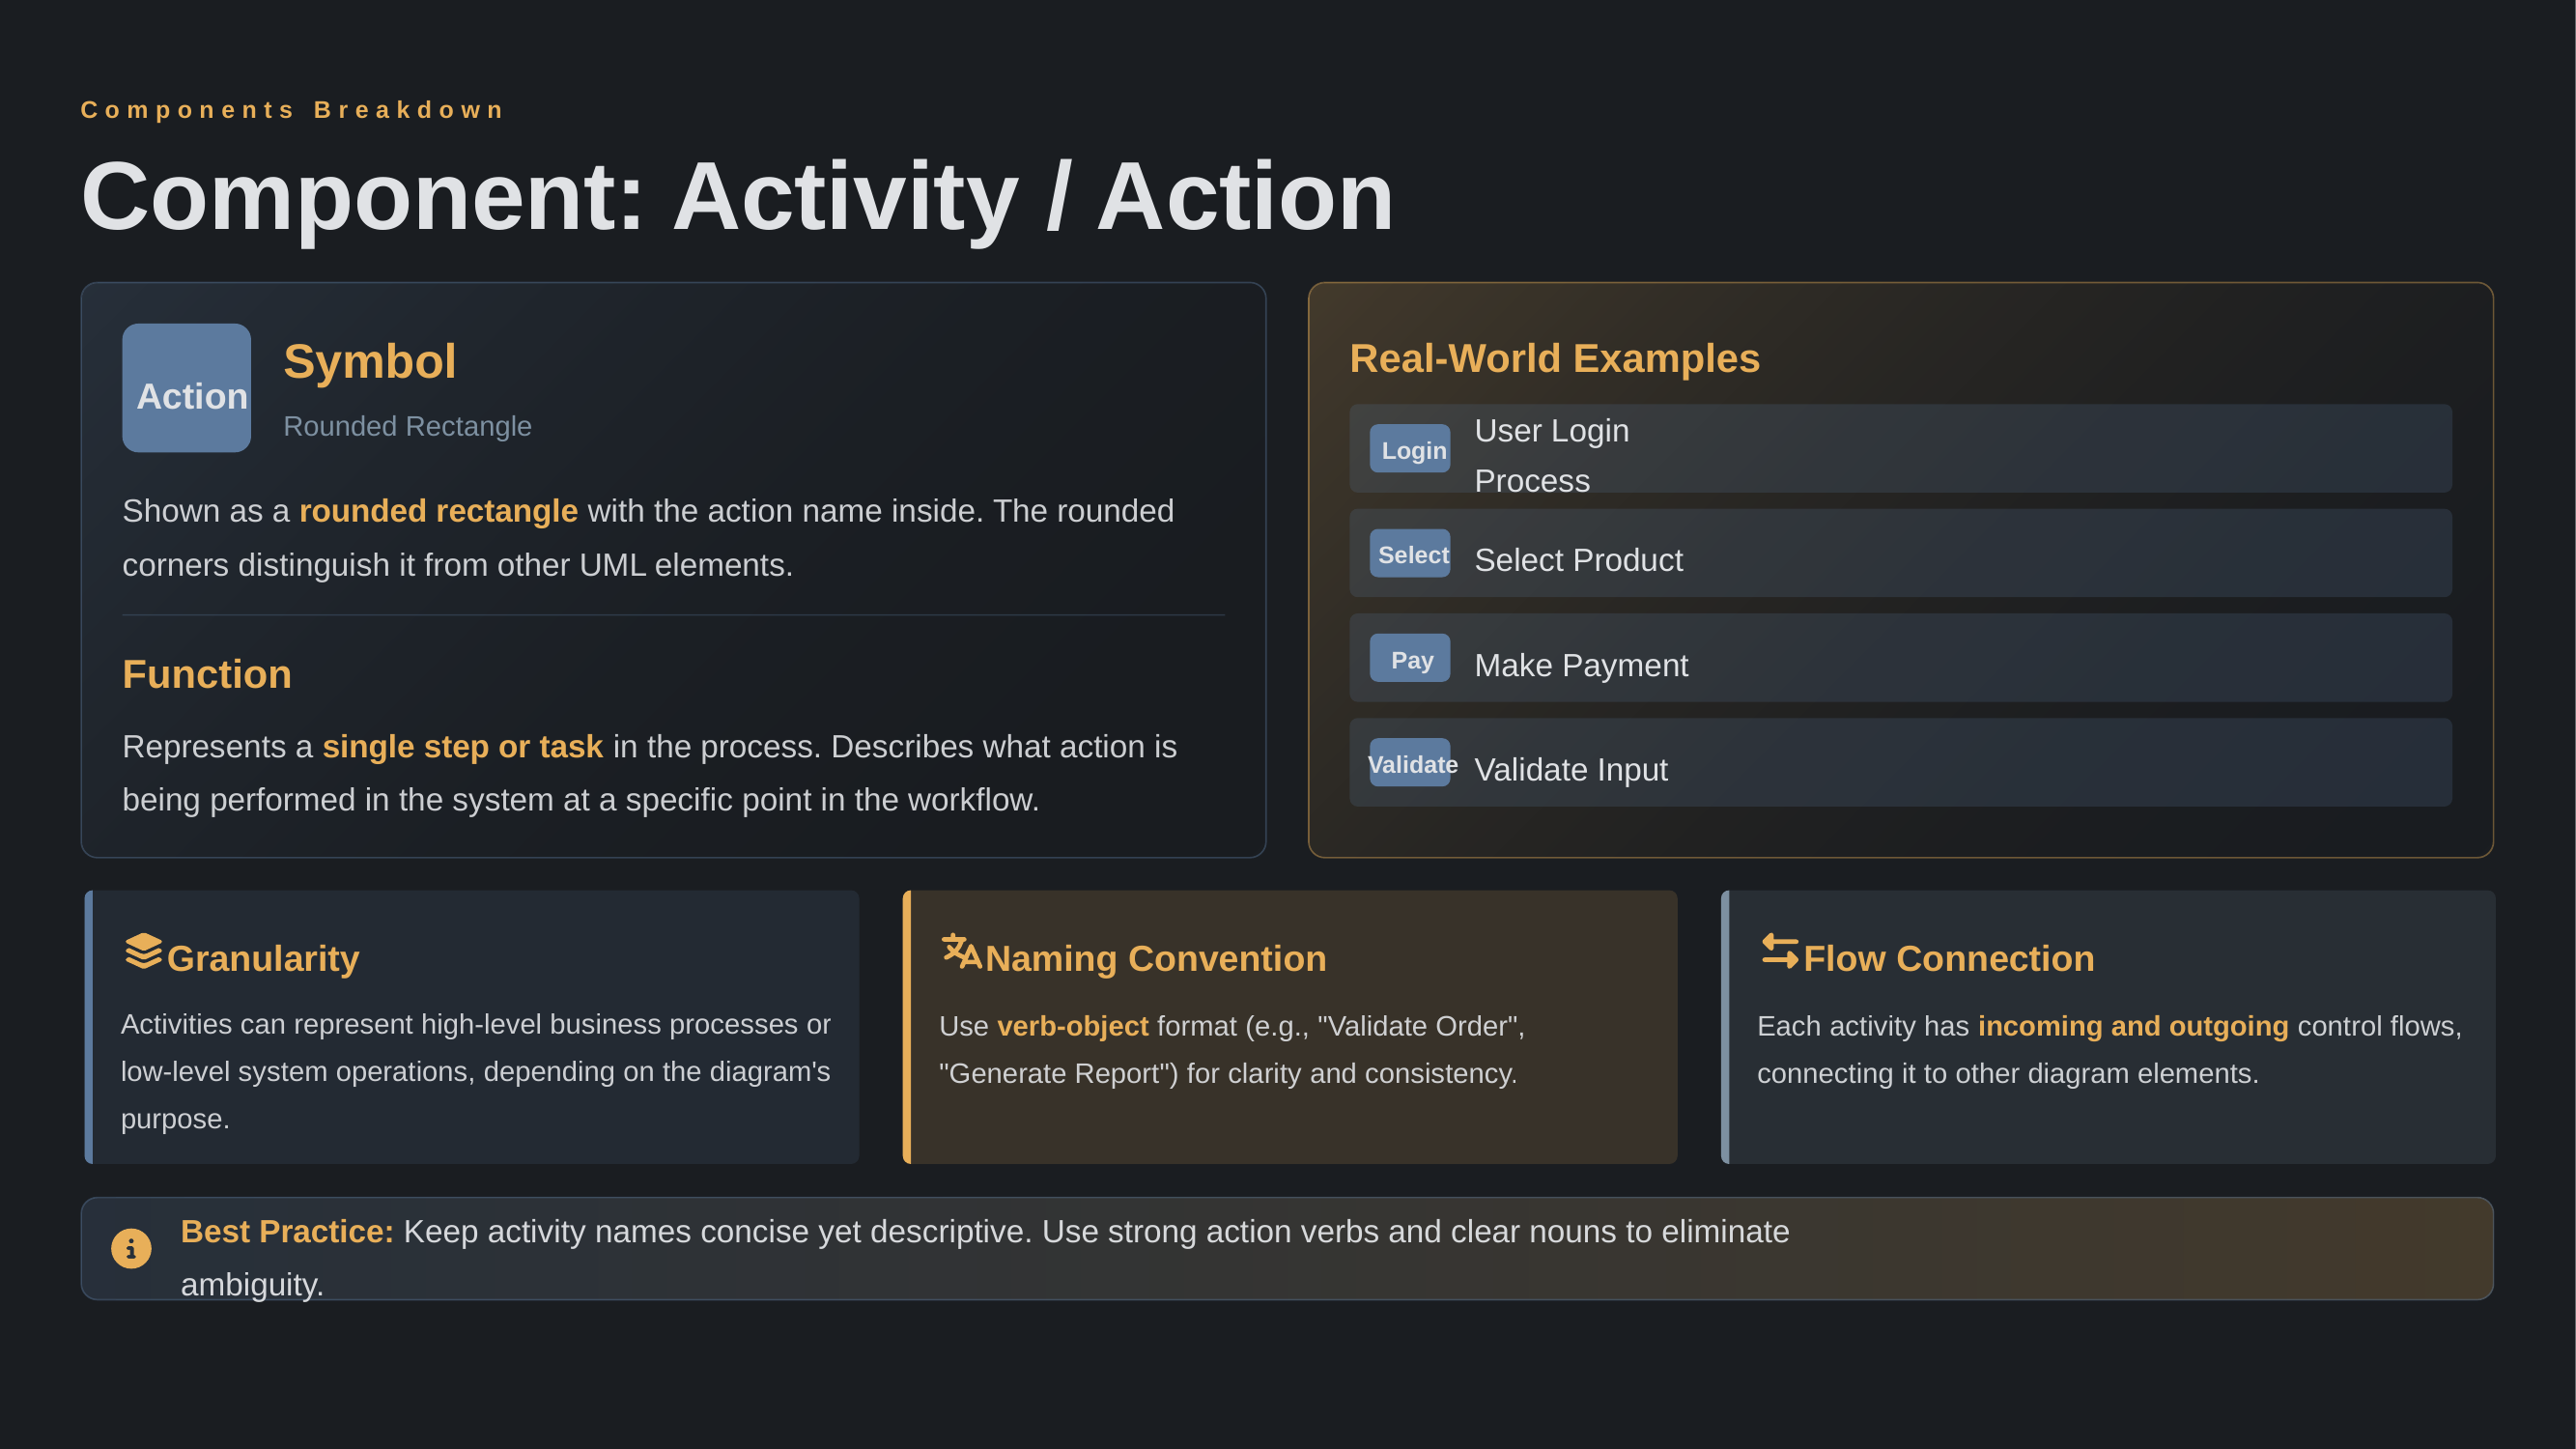

Components Breakdown
Component: Activity / Action

Symbol
Real-World Examples
Action

Rounded Rectangle

User Login Process
Login
Shown as a rounded rectangle with the action name inside. The rounded corners distinguish it from other UML elements.

Select Product
Select

Make Payment
Function
Pay
Represents a single step or task in the process. Describes what action is being performed in the system at a specific point in the workflow.

Validate Input
Validate

Granularity
Naming Convention
Flow Connection

Activities can represent high-level business processes or low-level system operations, depending on the diagram's purpose.
Use verb-object format (e.g., "Validate Order", "Generate Report") for clarity and consistency.
Each activity has incoming and outgoing control flows, connecting it to other diagram elements.

Best Practice: Keep activity names concise yet descriptive. Use strong action verbs and clear nouns to eliminate ambiguity.